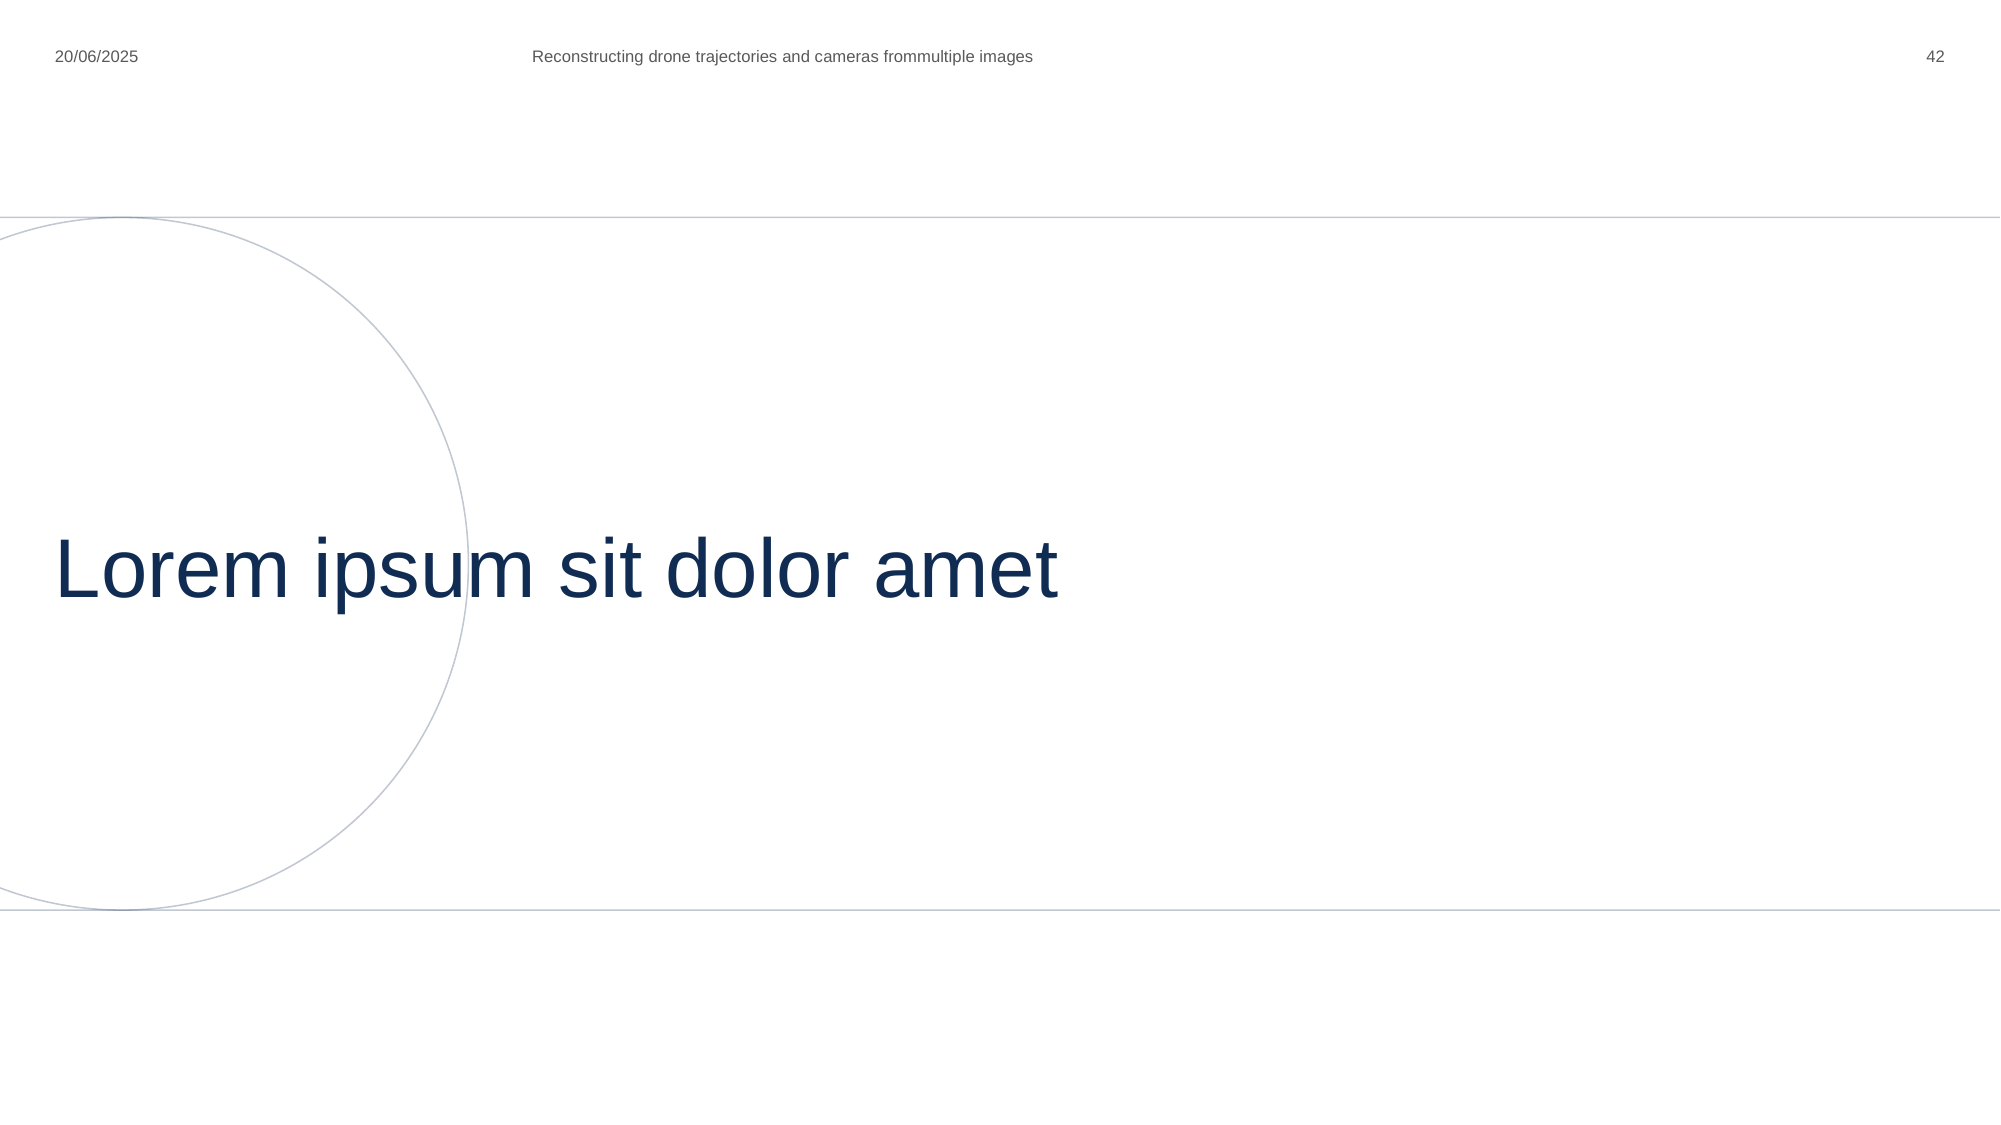

20/06/2025
 Reconstructing drone trajectories and cameras frommultiple images
42
# Lorem ipsum sit dolor amet